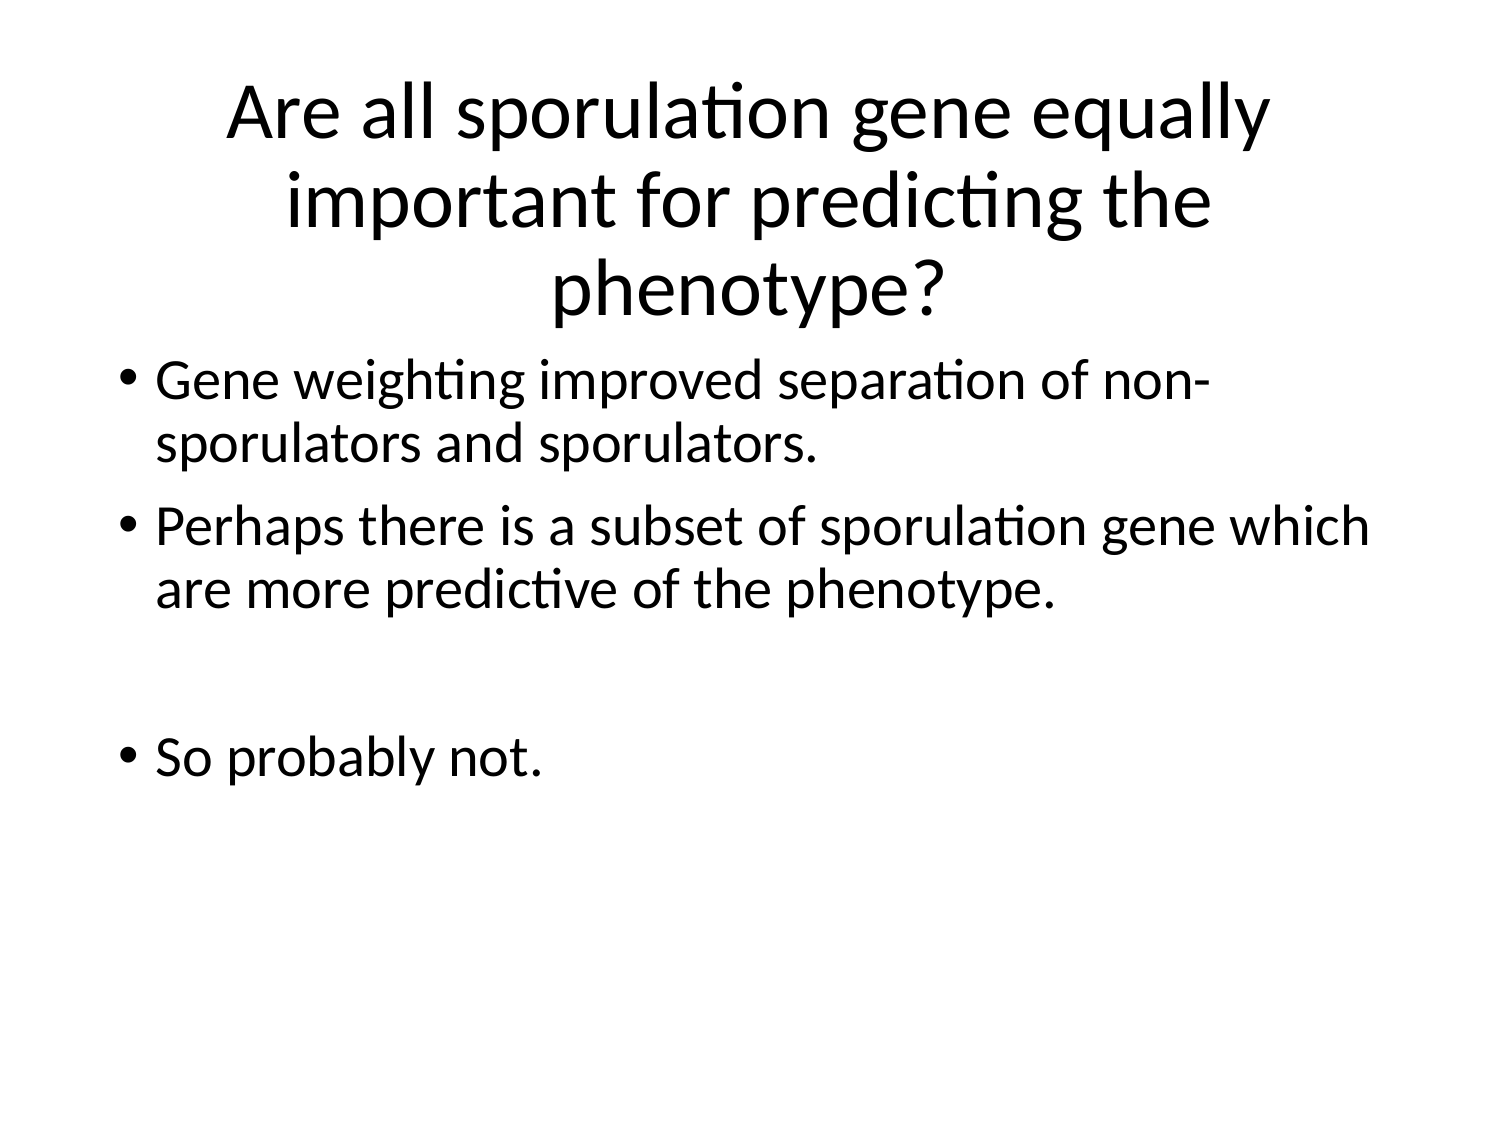

# Are all sporulation gene equally important for predicting the phenotype?
Gene weighting improved separation of non-sporulators and sporulators.
Perhaps there is a subset of sporulation gene which are more predictive of the phenotype.

So probably not.